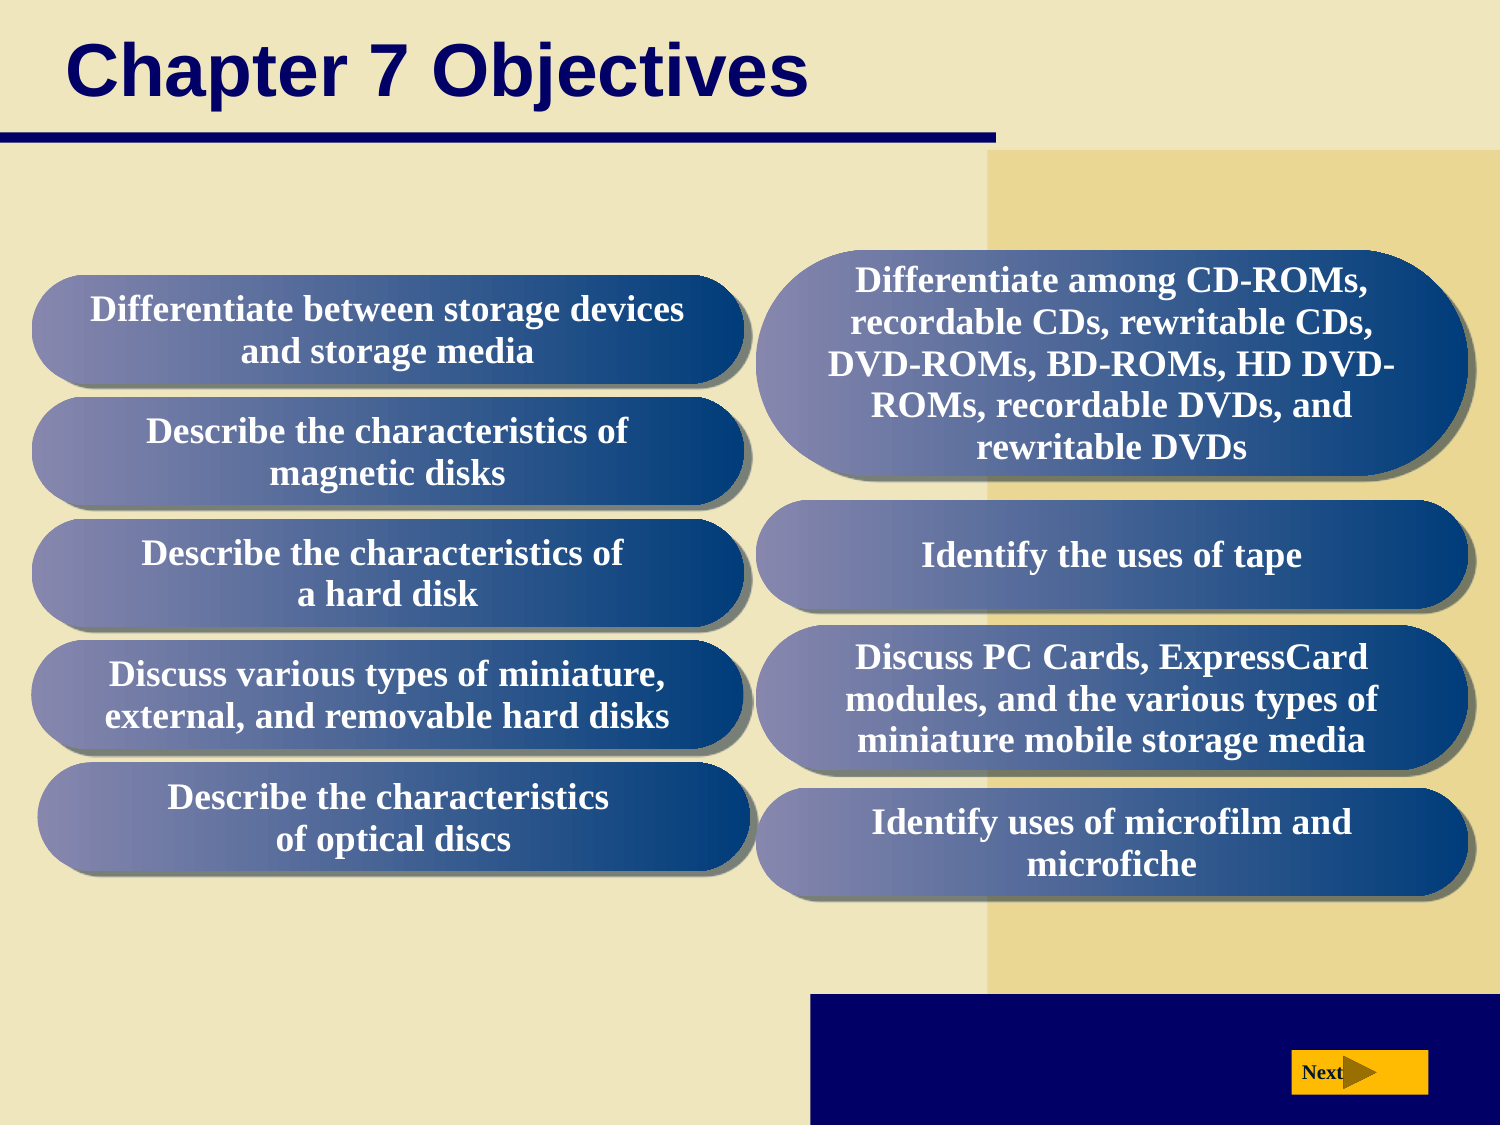

# Chapter 7 Objectives
Differentiate among CD-ROMs,
recordable CDs, rewritable CDs, DVD-ROMs, BD-ROMs, HD DVD-ROMs, recordable DVDs, and rewritable DVDs
Differentiate between storage devices
and storage media
Describe the characteristics of
magnetic disks
Identify the uses of tape
Describe the characteristics of
a hard disk
Discuss PC Cards, ExpressCard modules, and the various types of miniature mobile storage media
Discuss various types of miniature, external, and removable hard disks
Describe the characteristics
of optical discs
Identify uses of microfilm and microfiche

Next